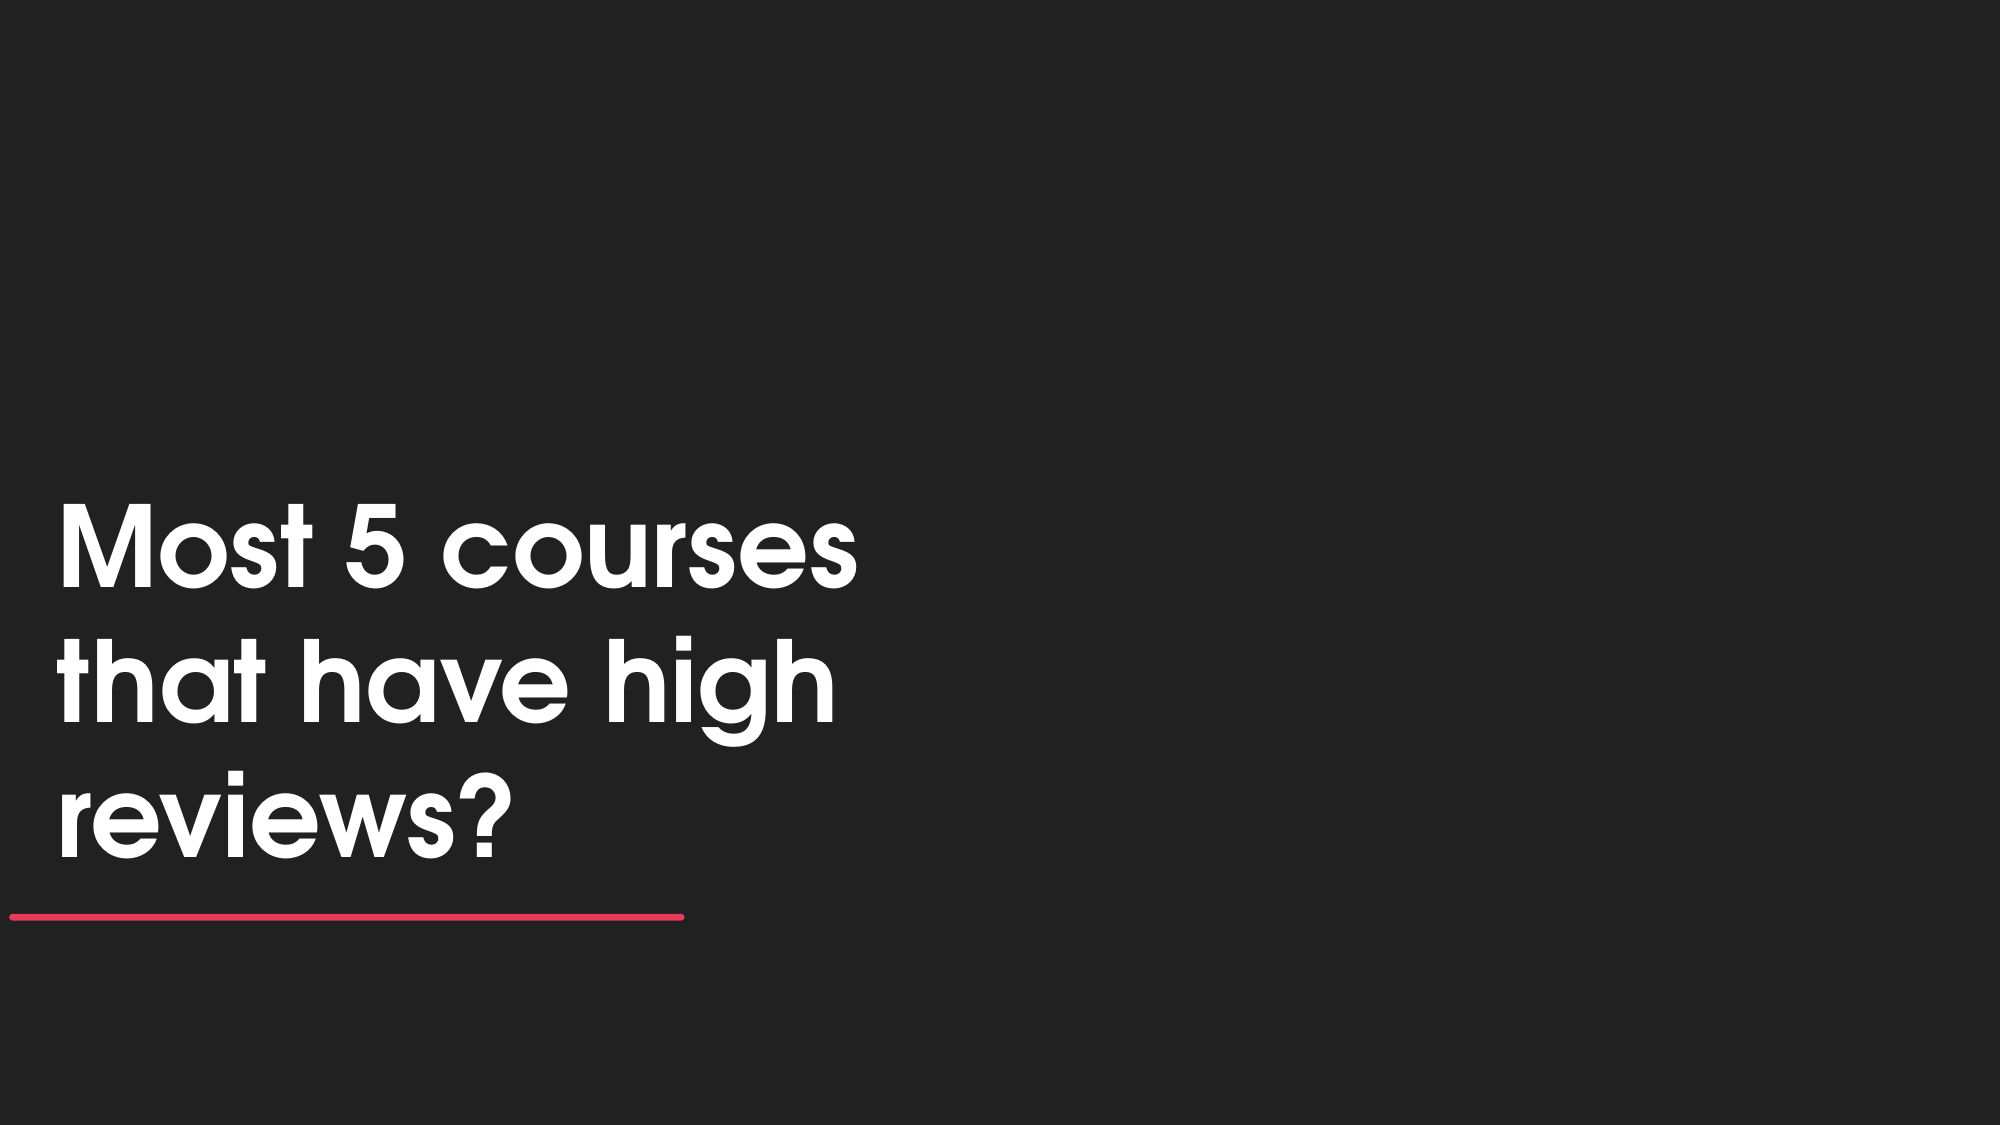

Most 5 courses that have high reviews?